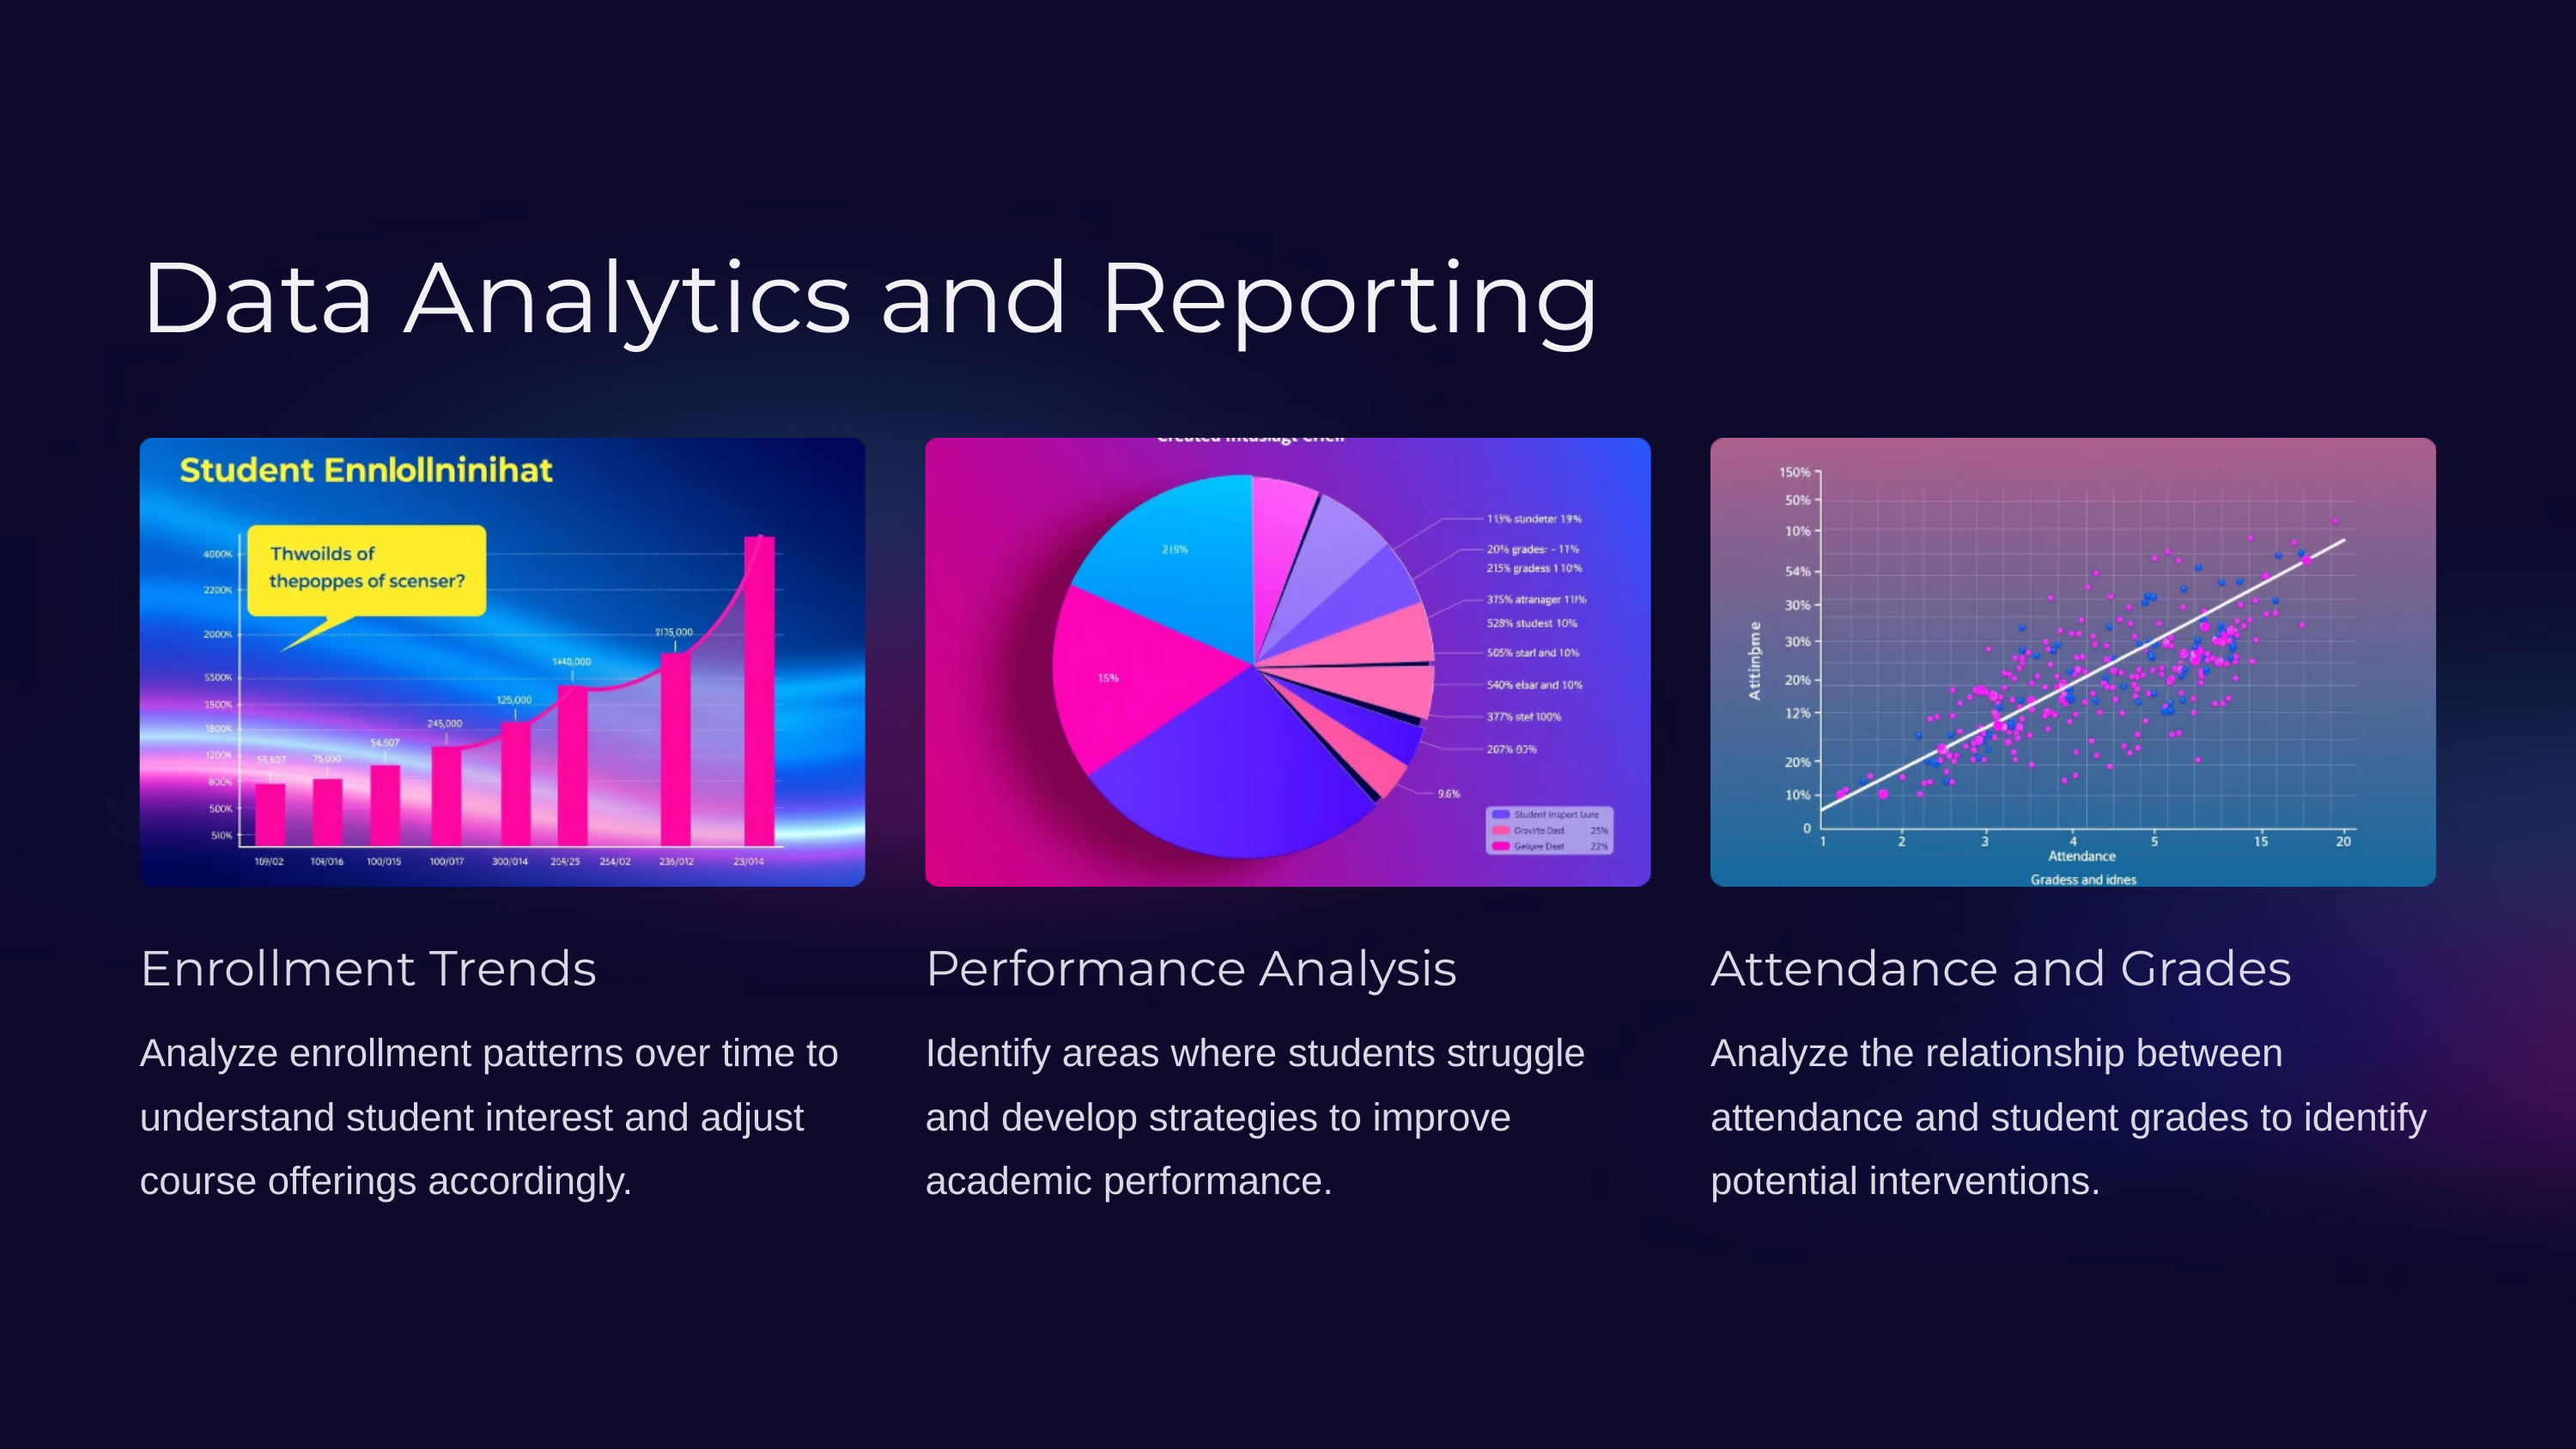

Data Analytics and Reporting

Enrollment Trends
Attendance and Grades
Performance Analysis
Analyze enrollment patterns over time to understand student interest and adjust course offerings accordingly.
Analyze the relationship between attendance and student grades to identify potential interventions.
Identify areas where students struggle and develop strategies to improve academic performance.